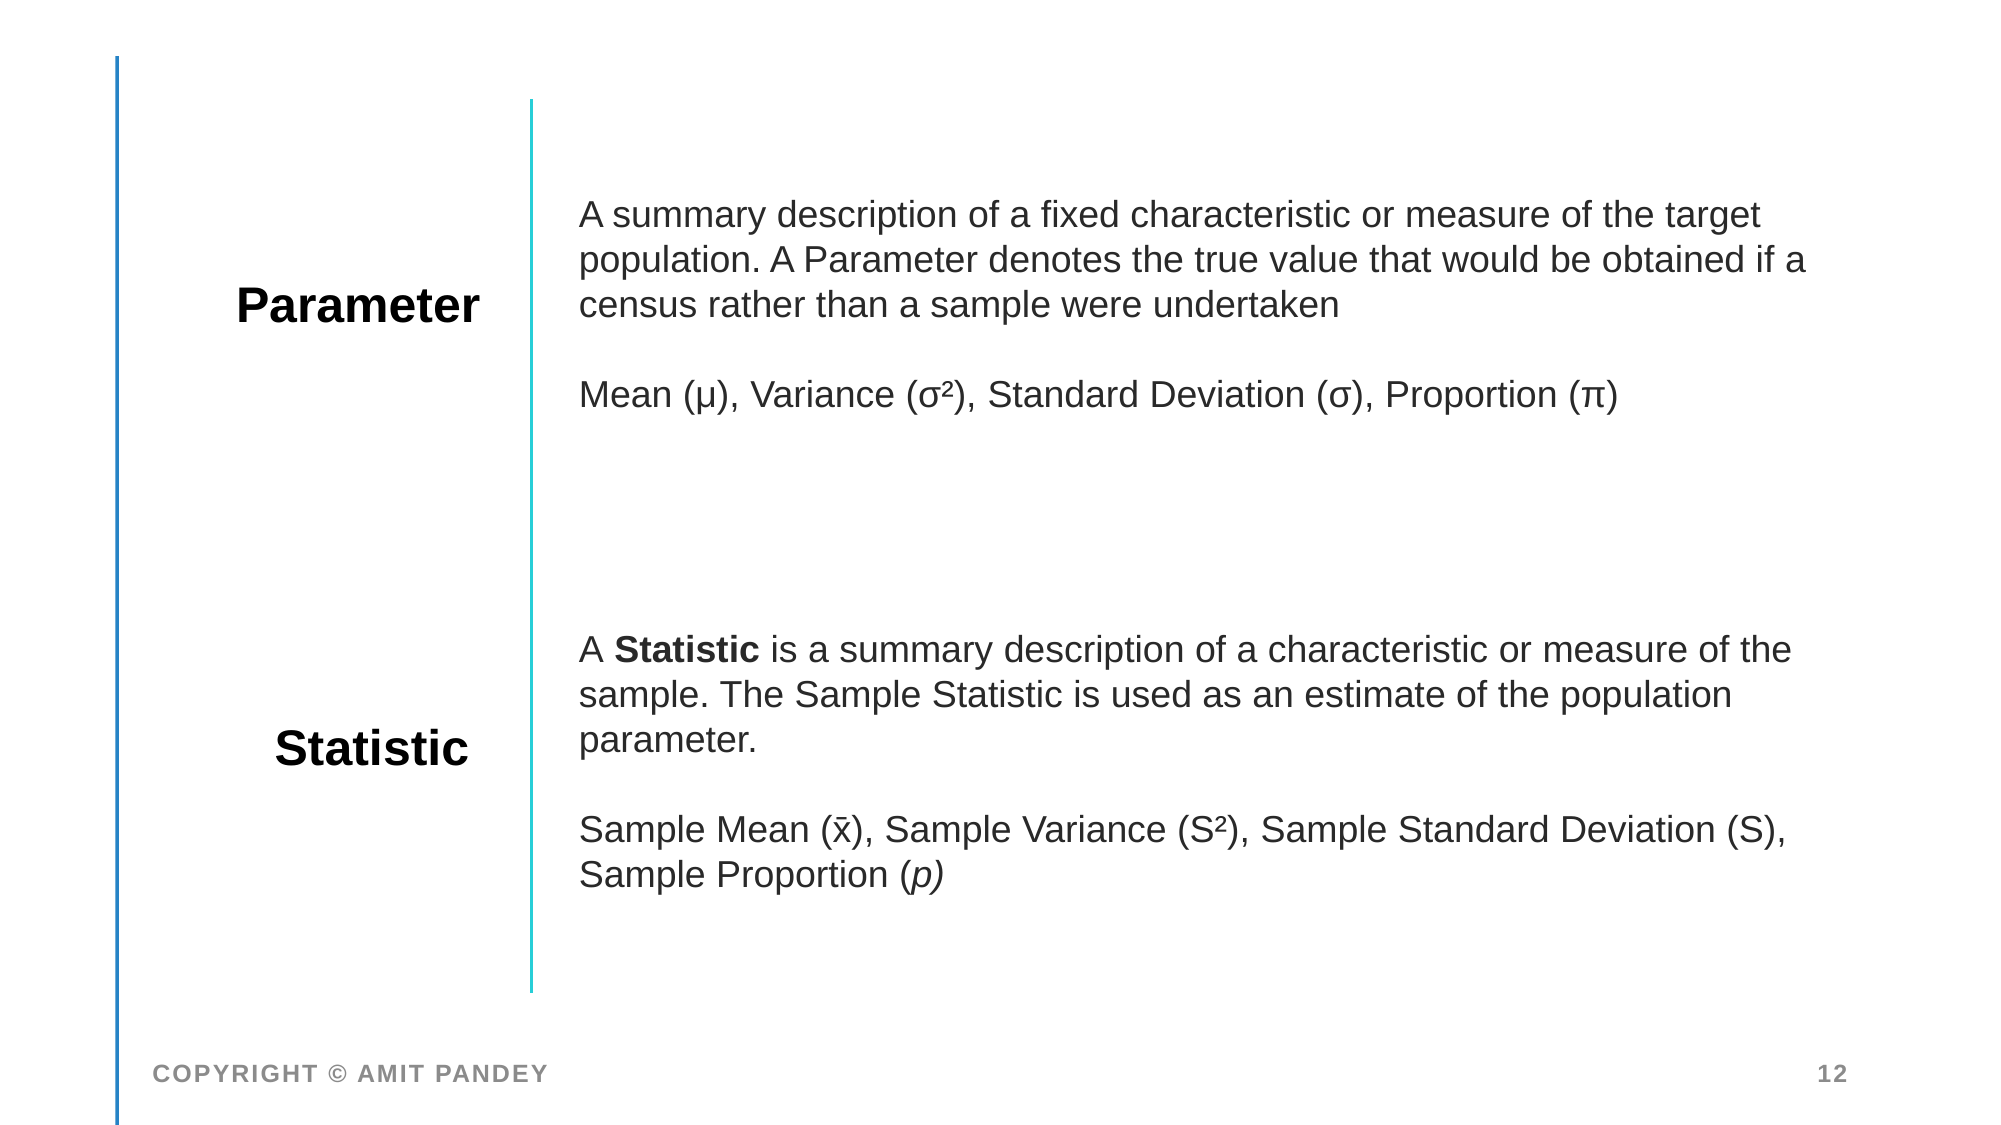

A summary description of a fixed characteristic or measure of the target population. A Parameter denotes the true value that would be obtained if a census rather than a sample were undertaken

Mean (μ), Variance (σ²), Standard Deviation (σ), Proportion (π)
Parameter
A Statistic is a summary description of a characteristic or measure of the sample. The Sample Statistic is used as an estimate of the population parameter.

Sample Mean (x̄), Sample Variance (S²), Sample Standard Deviation (S), Sample Proportion (p)
Statistic
COPYRIGHT © AMIT PANDEY
12